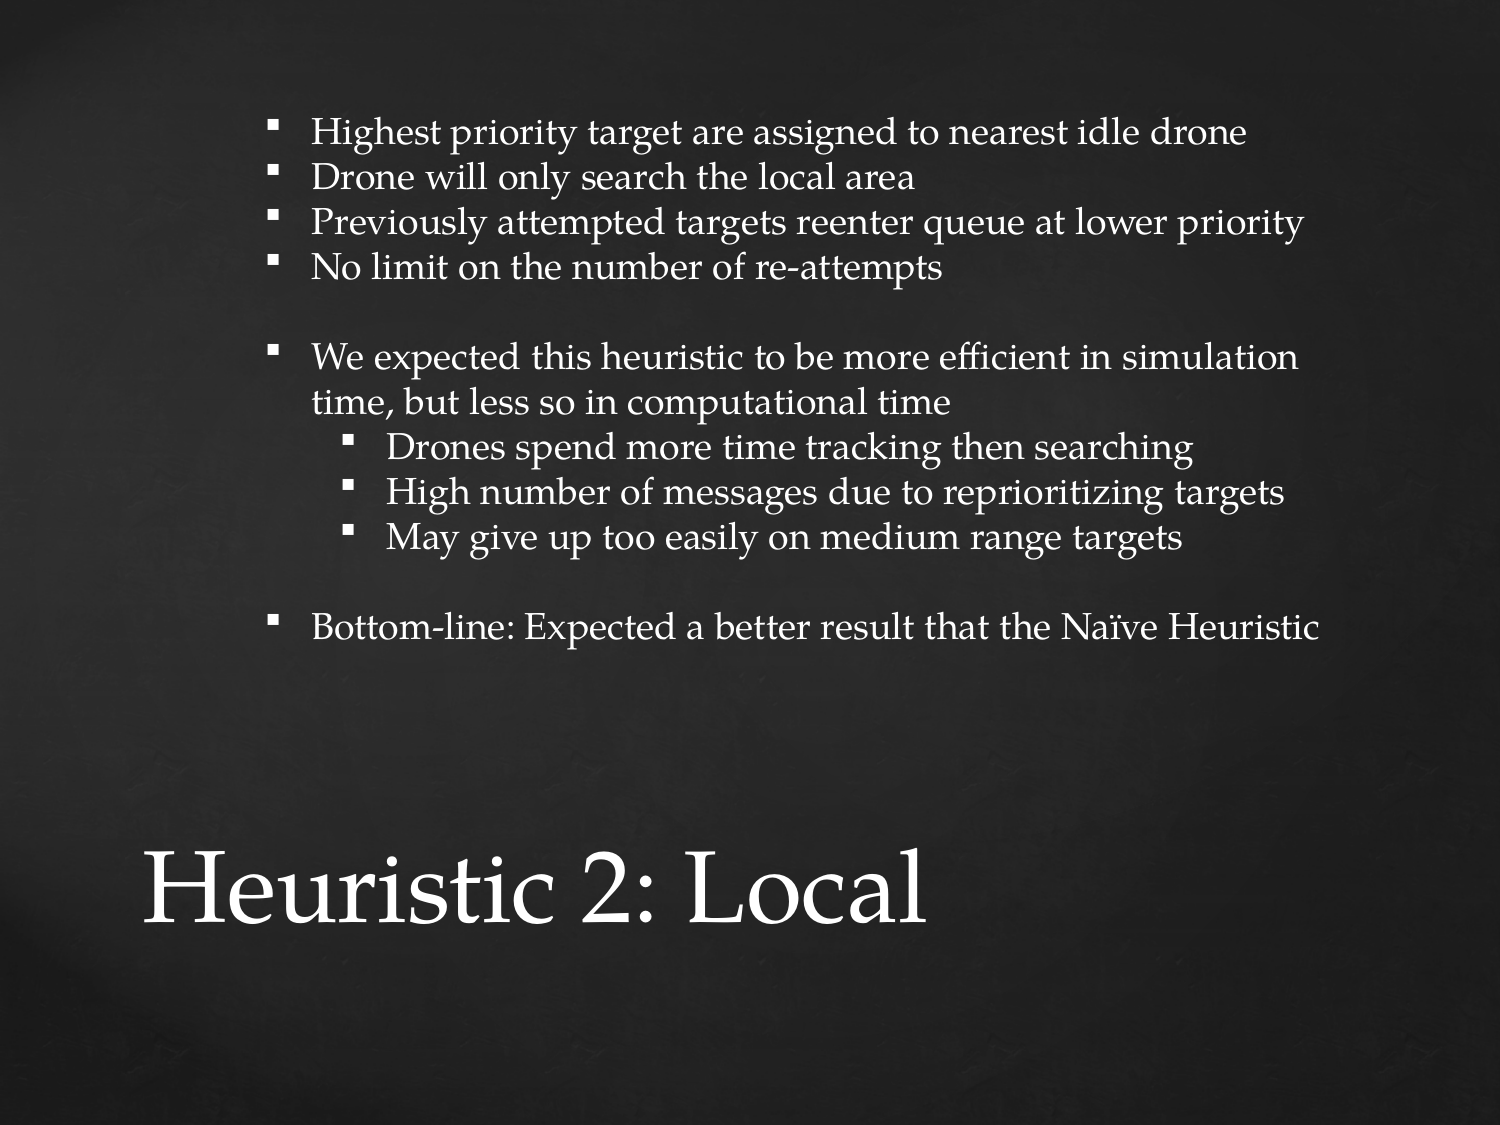

Highest priority target are assigned to nearest idle drone
Drone will only search the local area
Previously attempted targets reenter queue at lower priority
No limit on the number of re-attempts

We expected this heuristic to be more efficient in simulation time, but less so in computational time
Drones spend more time tracking then searching
High number of messages due to reprioritizing targets
May give up too easily on medium range targets

Bottom-line: Expected a better result that the Naïve Heuristic
# Heuristic 2: Local